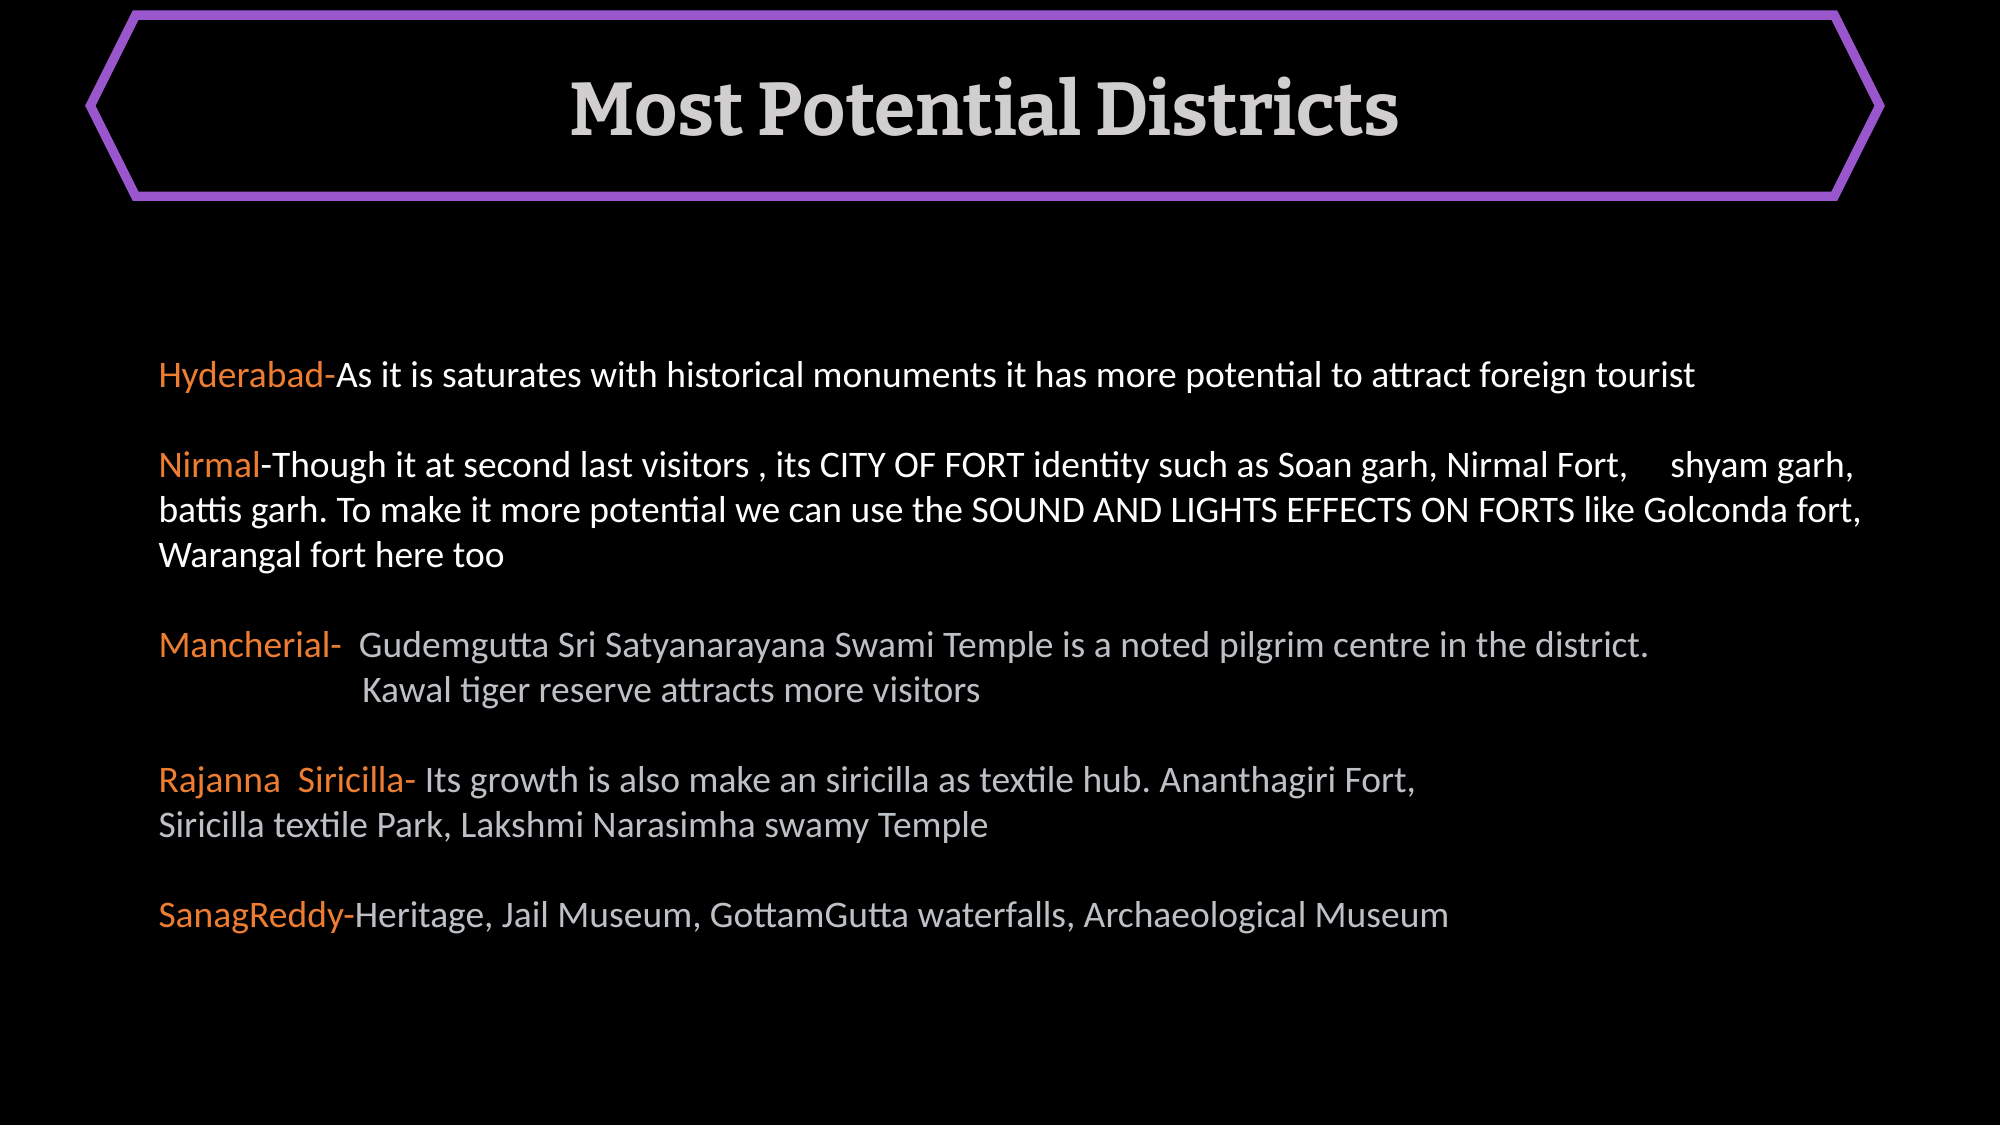

Most Potential Districts
Hyderabad-As it is saturates with historical monuments it has more potential to attract foreign tourist

Nirmal-Though it at second last visitors , its CITY OF FORT identity such as Soan garh, Nirmal Fort,     shyam garh, battis garh. To make it more potential we can use the SOUND AND LIGHTS EFFECTS ON FORTS like Golconda fort, Warangal fort here too

Mancherial-  Gudemgutta Sri Satyanarayana Swami Temple is a noted pilgrim centre in the district.
                        Kawal tiger reserve attracts more visitors

Rajanna  Siricilla- Its growth is also make an siricilla as textile hub. Ananthagiri Fort,
Siricilla textile Park, Lakshmi Narasimha swamy Temple

SanagReddy-Heritage, Jail Museum, GottamGutta waterfalls, Archaeological Museum